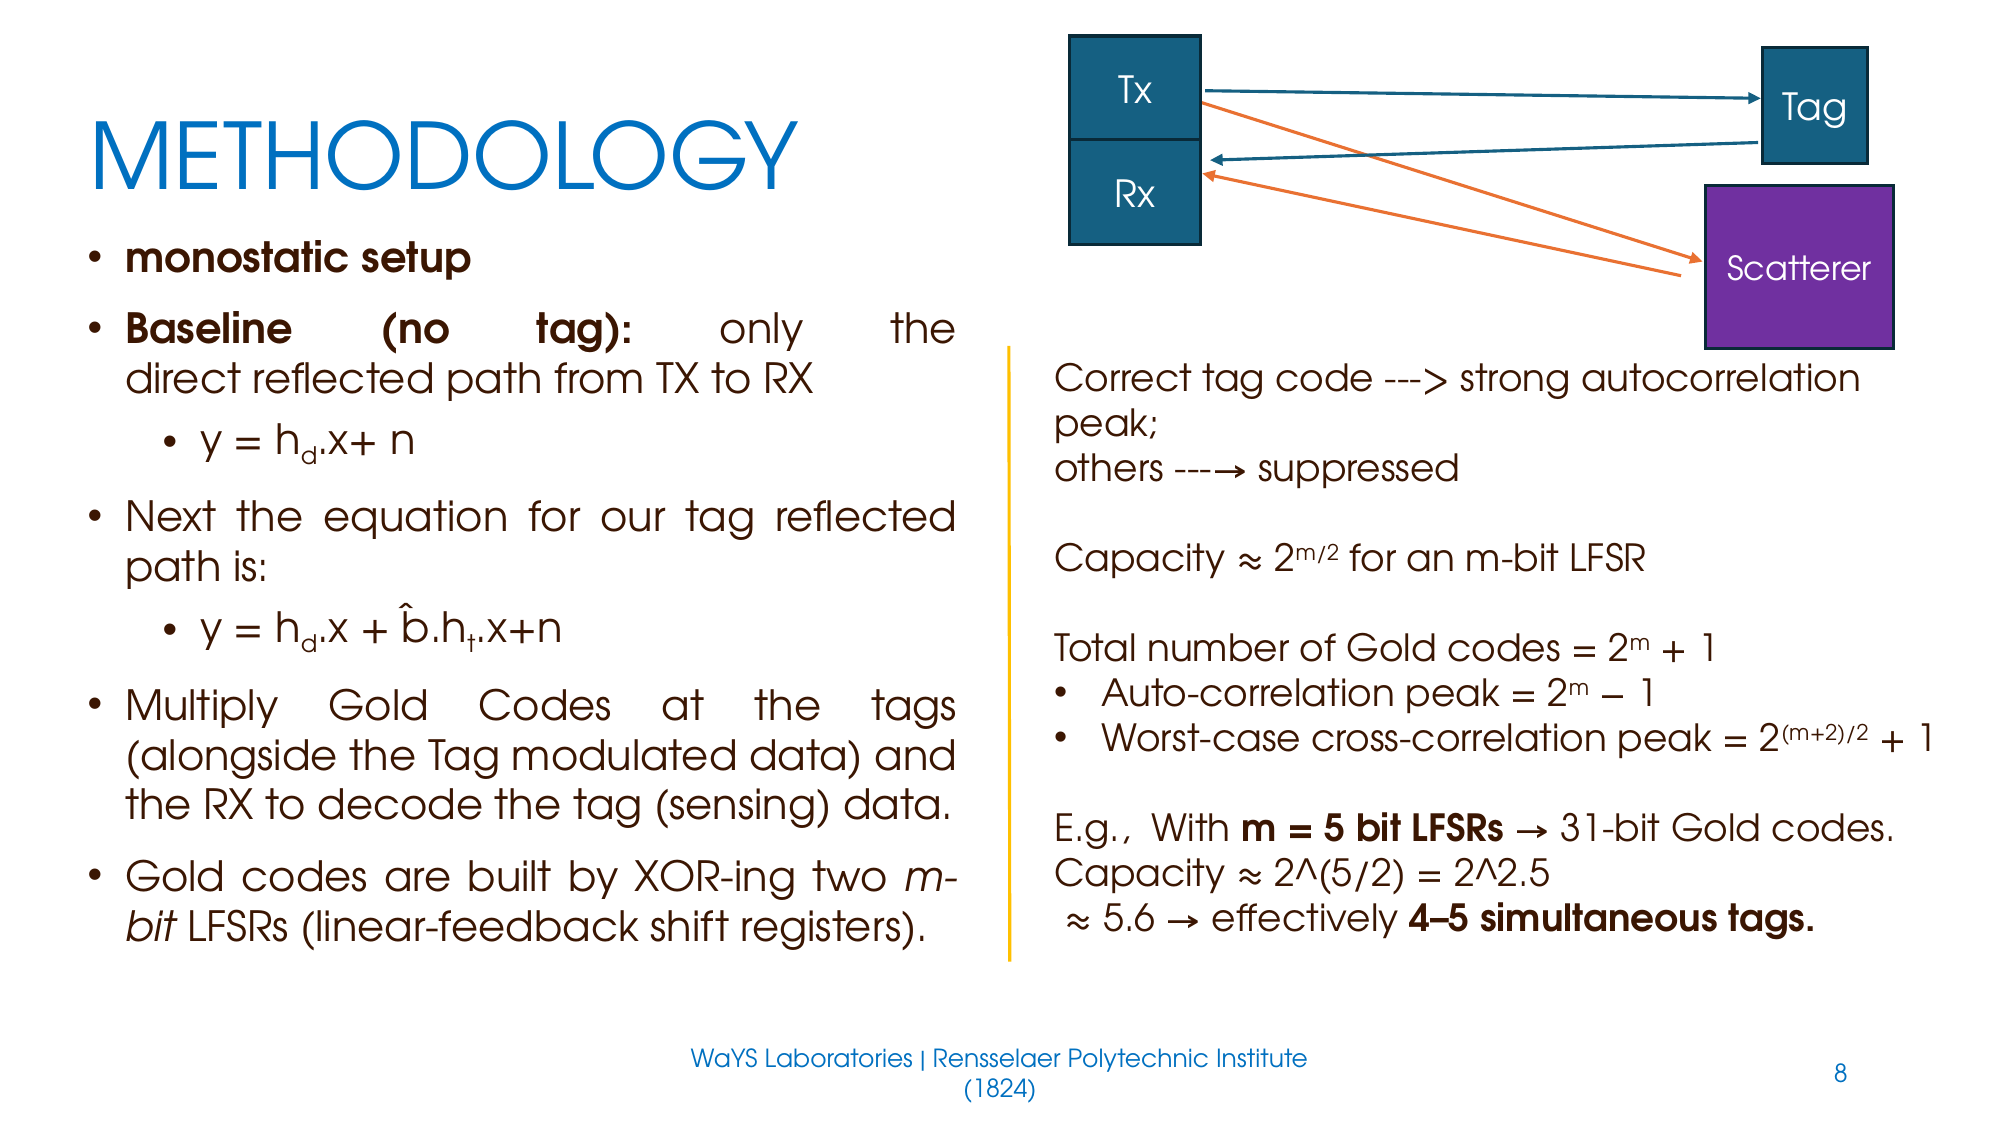

Tx
Tag
# METHODOLOGY
Rx
Scatterer
monostatic setup
Baseline (no tag): only the direct reflected path from TX to RX
y = hd.x+ n
Next the equation for our tag reflected path is:
y = hd.x + b̂.ht.x+n
Multiply Gold Codes at the tags (alongside the Tag modulated data) and the RX to decode the tag (sensing) data.
Gold codes are built by XOR-ing two m-bit LFSRs (linear-feedback shift registers).

Correct tag code ---> strong autocorrelation peak;
others ---→ suppressed

Capacity ≈ 2m/2 for an m-bit LFSR

Total number of Gold codes = 2m + 1
Auto-correlation peak = 2m − 1
Worst-case cross-correlation peak = 2(m+2)/2 + 1

E.g.,  With m = 5 bit LFSRs → 31-bit Gold codes.
Capacity ≈ 2^(5/2) = 2^2.5
 ≈ 5.6 → effectively 4–5 simultaneous tags.

WaYS Laboratories | Rensselaer Polytechnic Institute (1824)
8